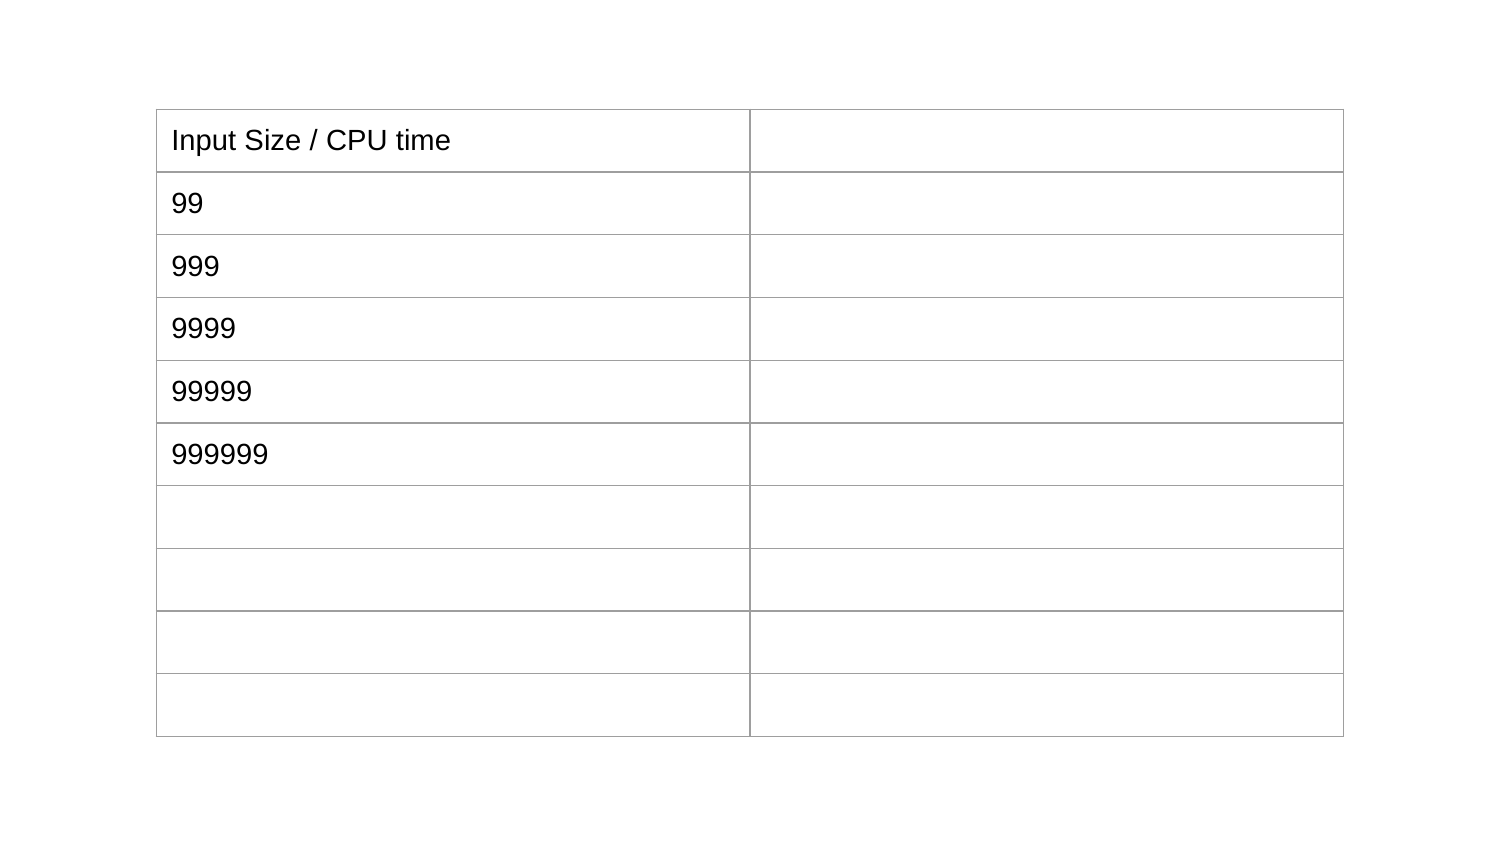

| Input Size / CPU time |  |
| --- | --- |
| 99 |  |
| 999 |  |
| 9999 |  |
| 99999 |  |
| 999999 |  |
|  |  |
|  |  |
|  |  |
|  |  |